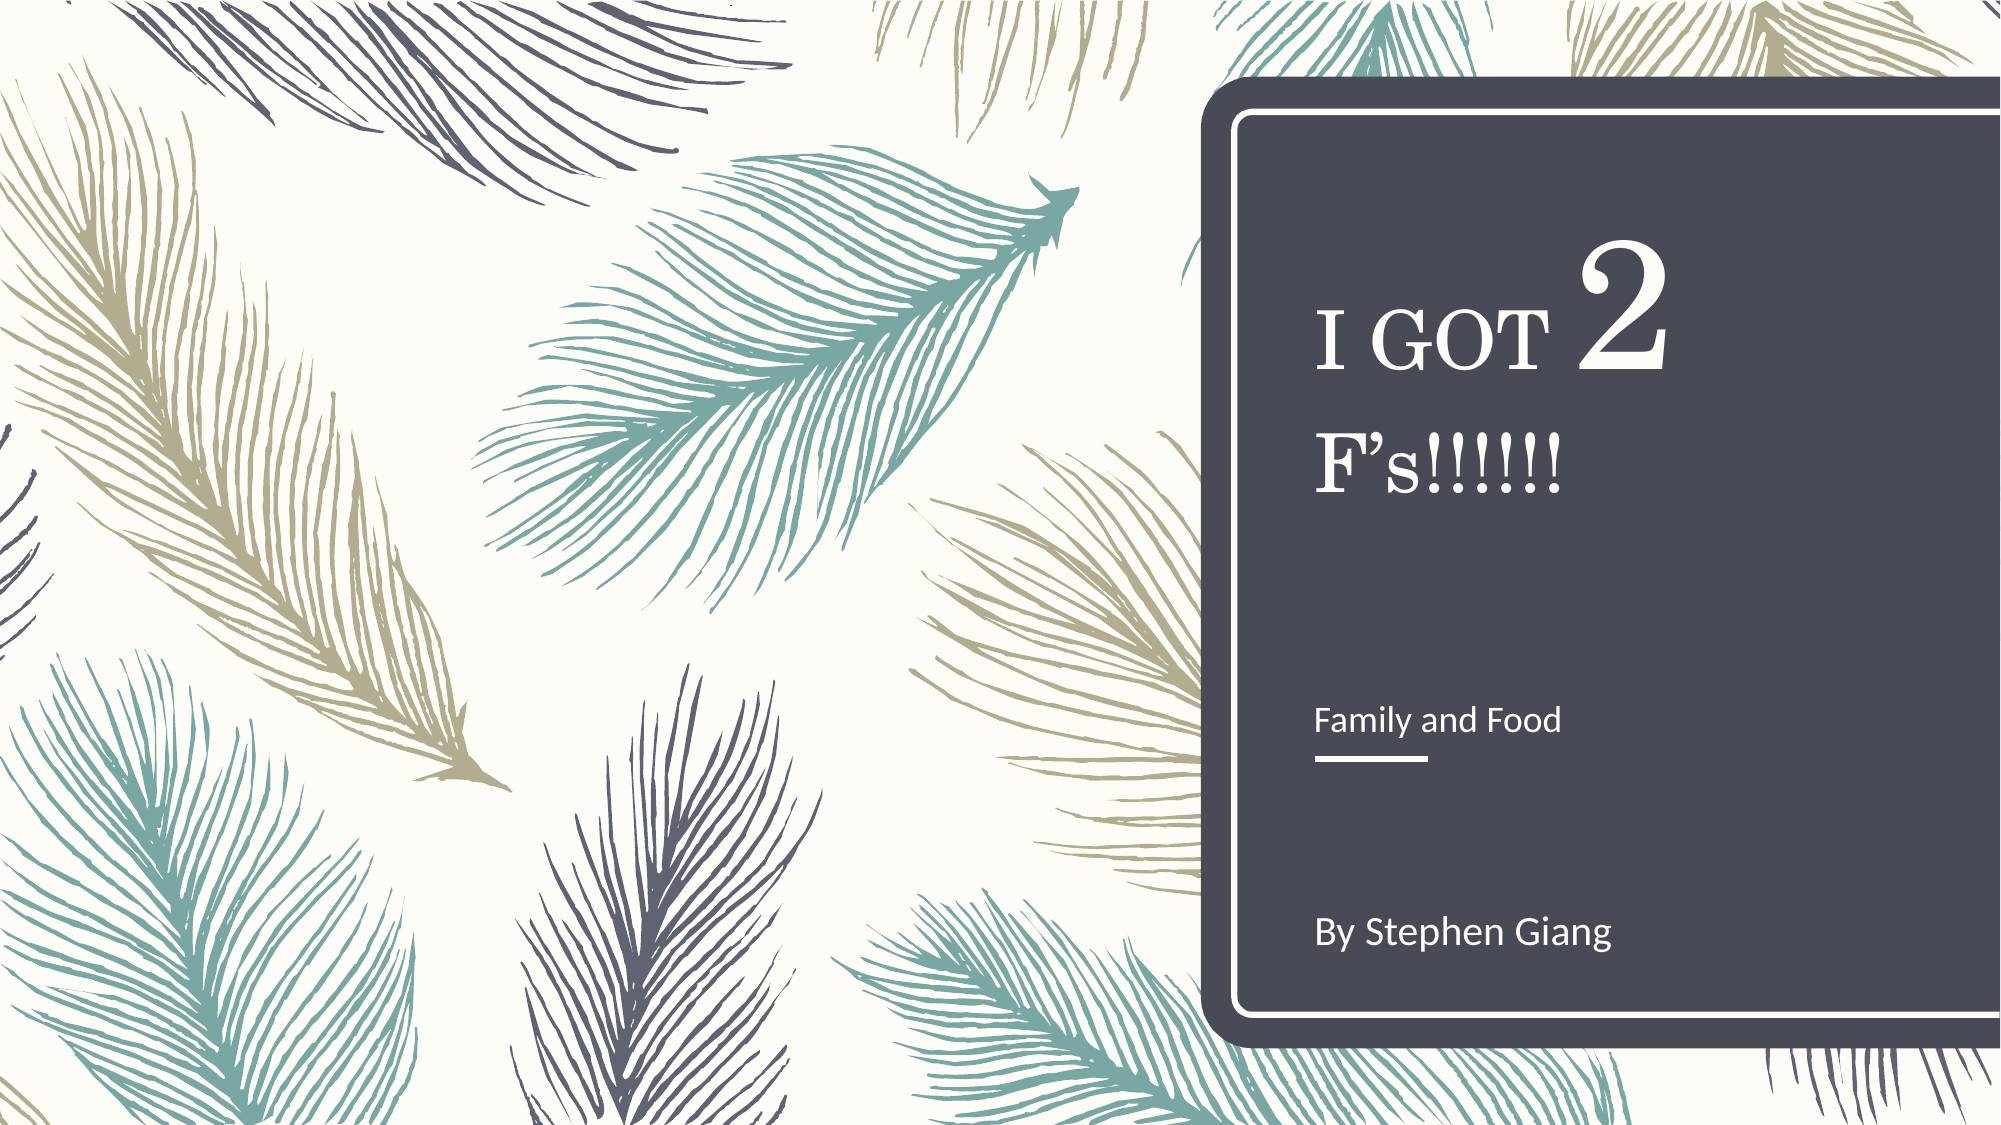

# I GOT 2 F’s!!!!!!
Family and Food

By Stephen Giang